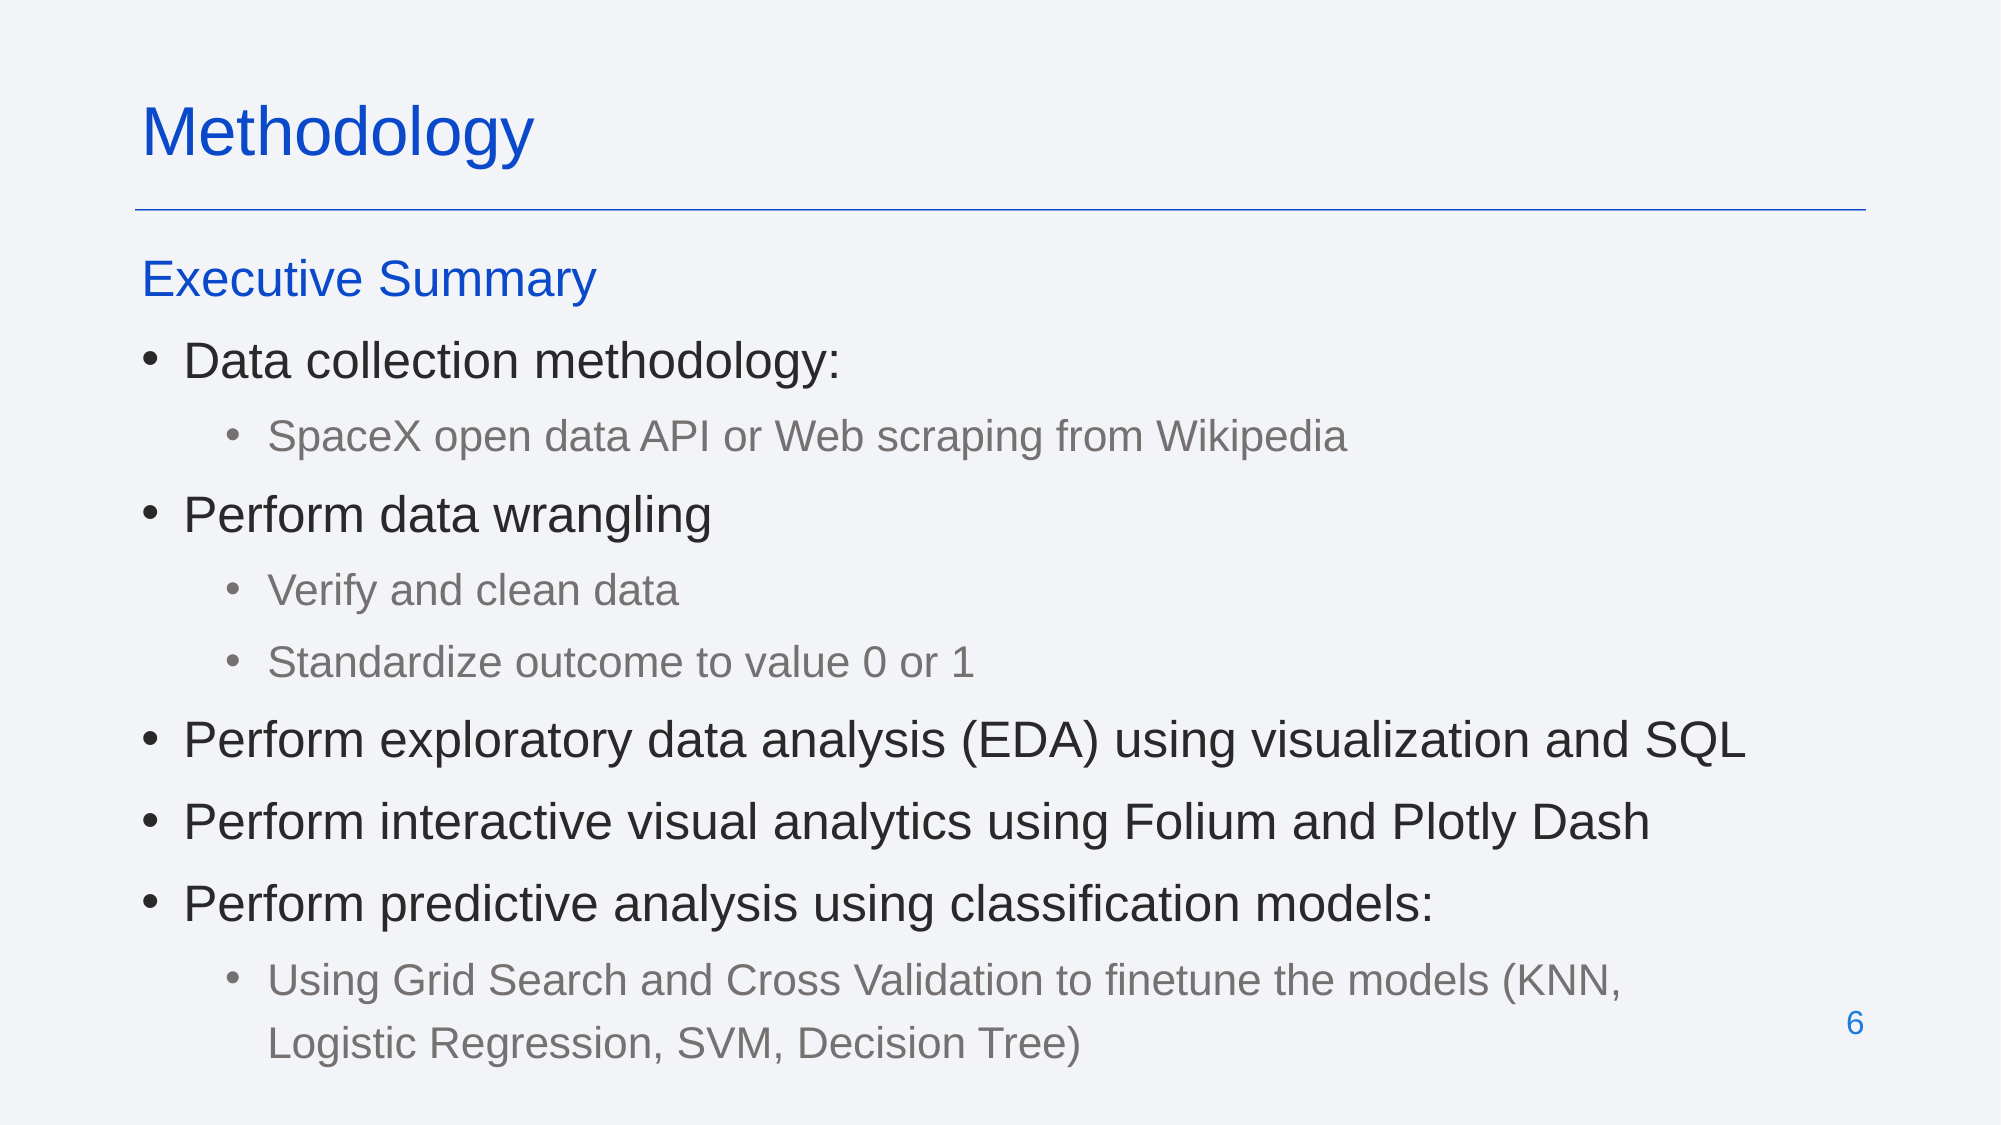

Methodology
Executive Summary
Data collection methodology:
SpaceX open data API or Web scraping from Wikipedia
Perform data wrangling
Verify and clean data
Standardize outcome to value 0 or 1
Perform exploratory data analysis (EDA) using visualization and SQL
Perform interactive visual analytics using Folium and Plotly Dash
Perform predictive analysis using classification models:
Using Grid Search and Cross Validation to finetune the models (KNN, Logistic Regression, SVM, Decision Tree)

6